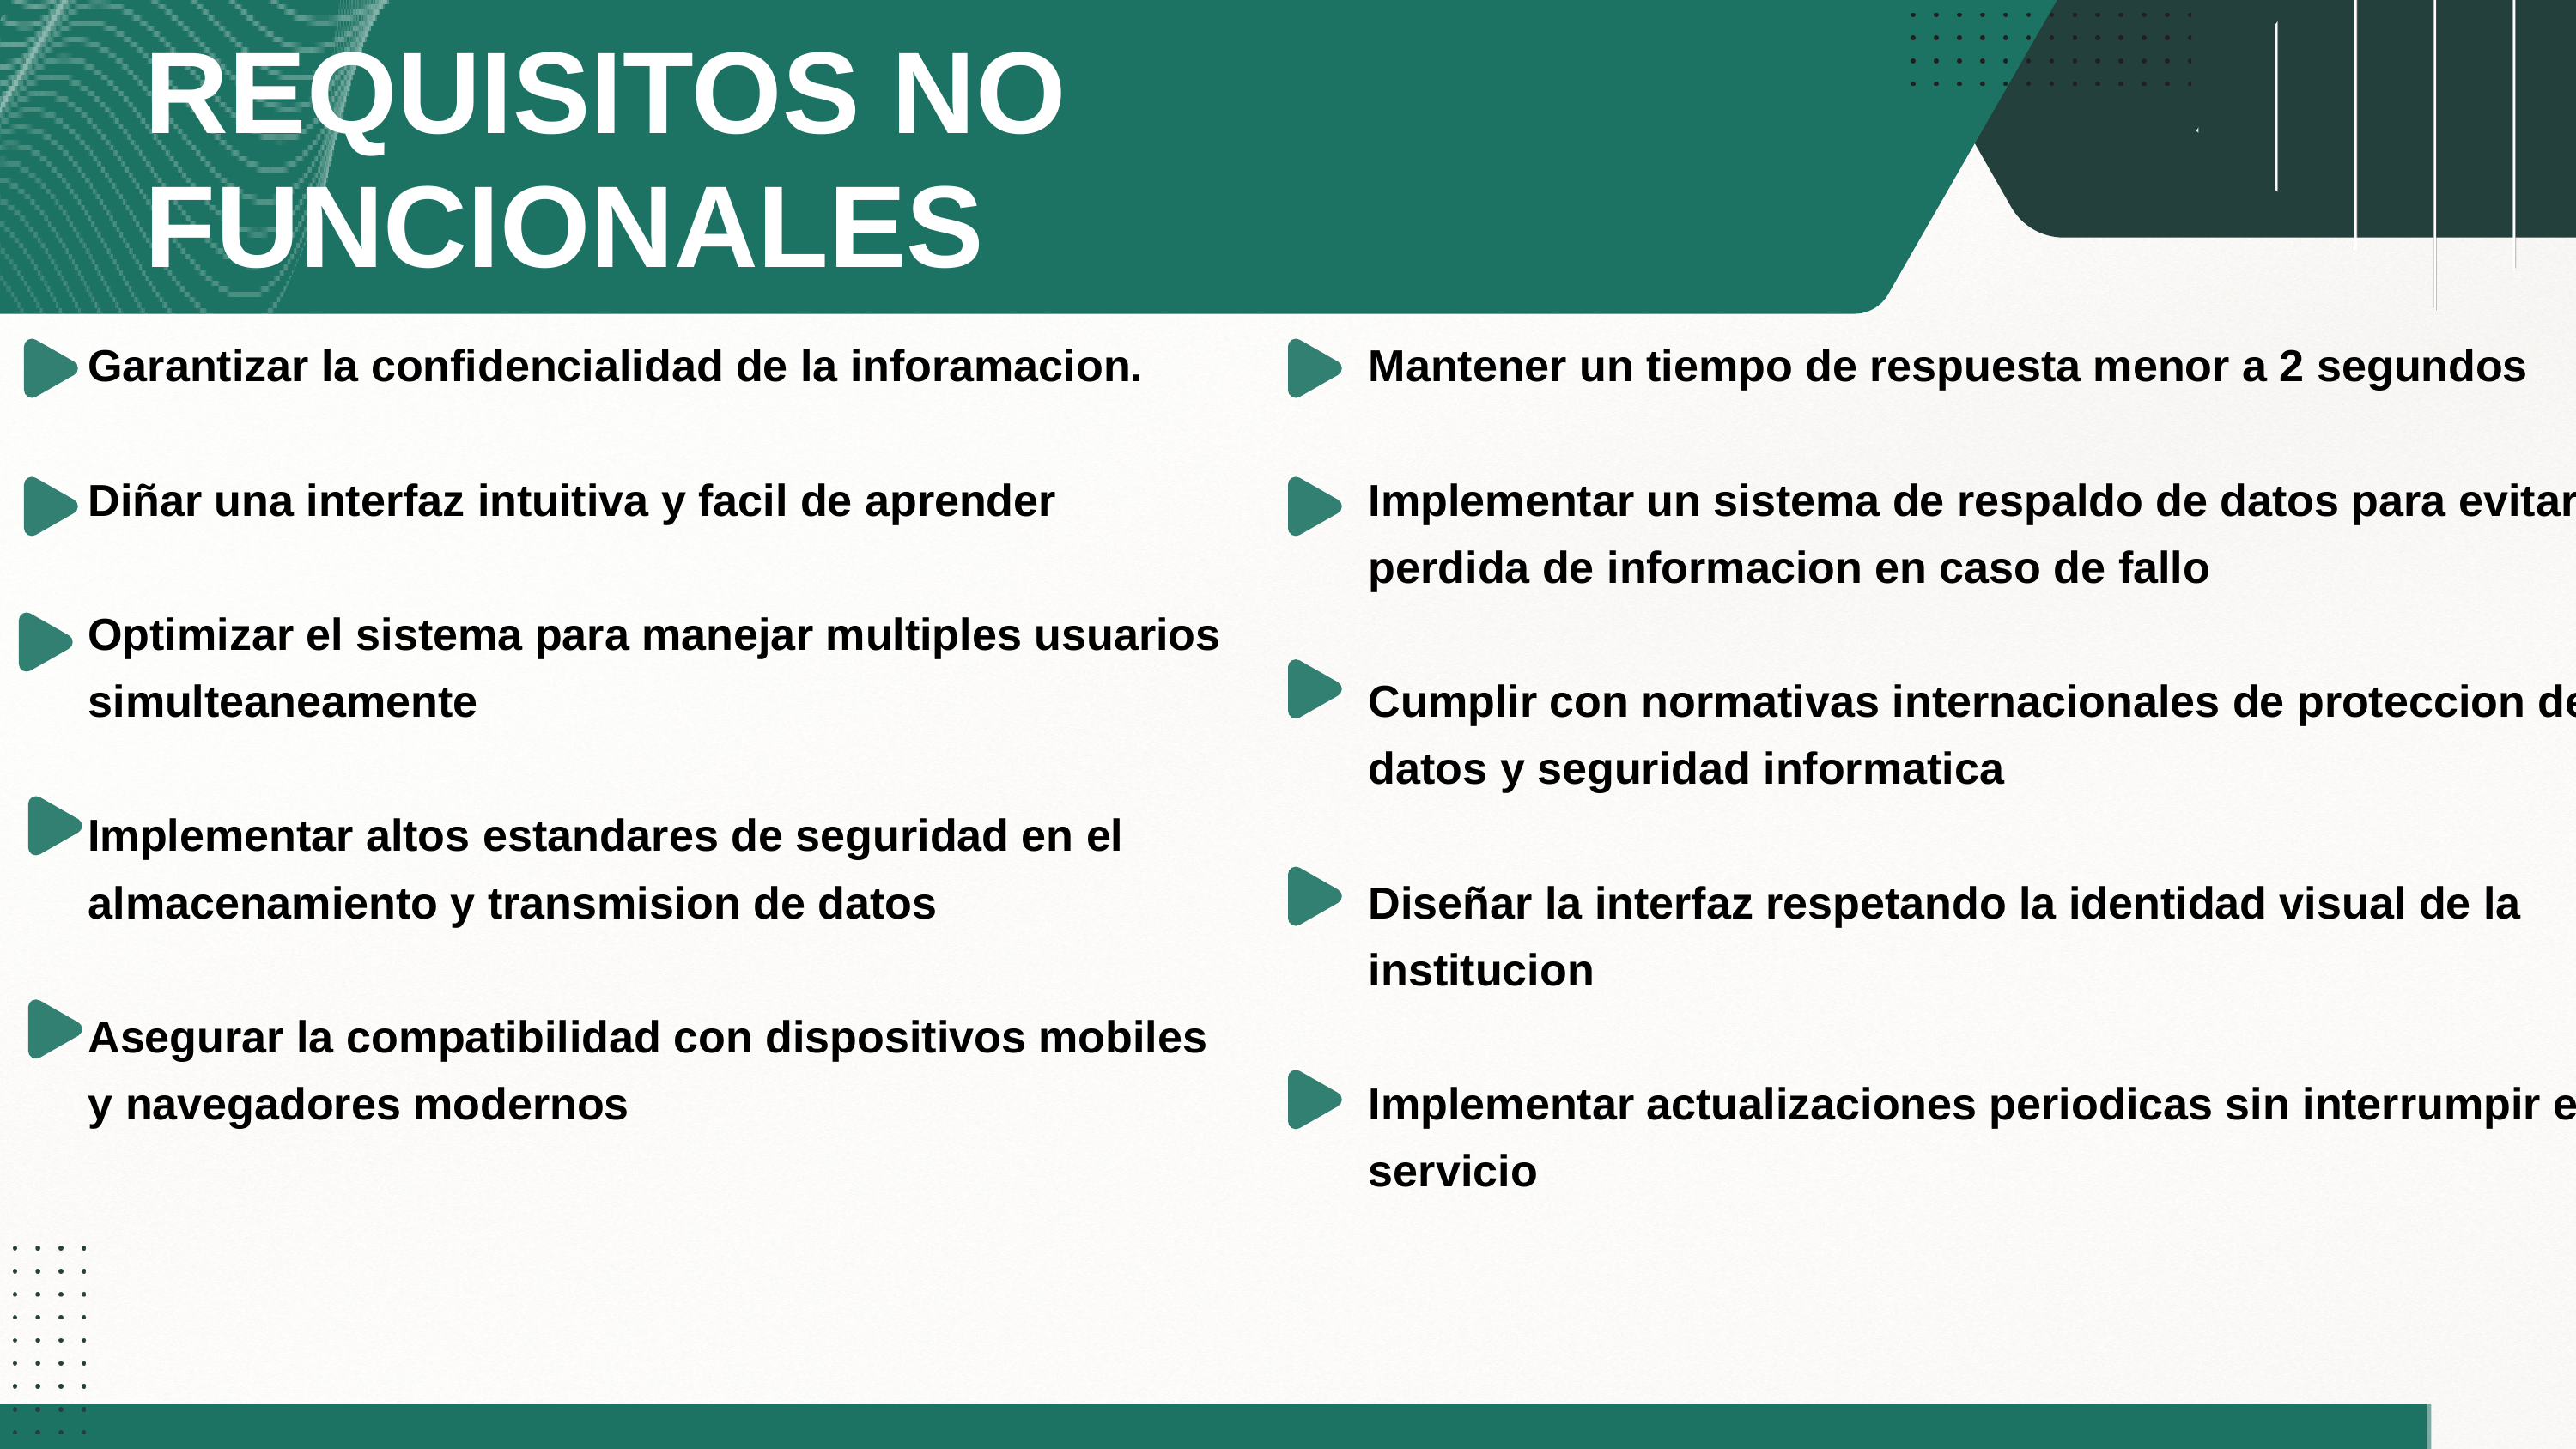

REQUISITOS NO FUNCIONALES
Garantizar la confidencialidad de la inforamacion.

Diñar una interfaz intuitiva y facil de aprender

Optimizar el sistema para manejar multiples usuarios simulteaneamente

Implementar altos estandares de seguridad en el almacenamiento y transmision de datos

Asegurar la compatibilidad con dispositivos mobiles y navegadores modernos

Mantener un tiempo de respuesta menor a 2 segundos

Implementar un sistema de respaldo de datos para evitar perdida de informacion en caso de fallo

Cumplir con normativas internacionales de proteccion de datos y seguridad informatica

Diseñar la interfaz respetando la identidad visual de la institucion

Implementar actualizaciones periodicas sin interrumpir el servicio